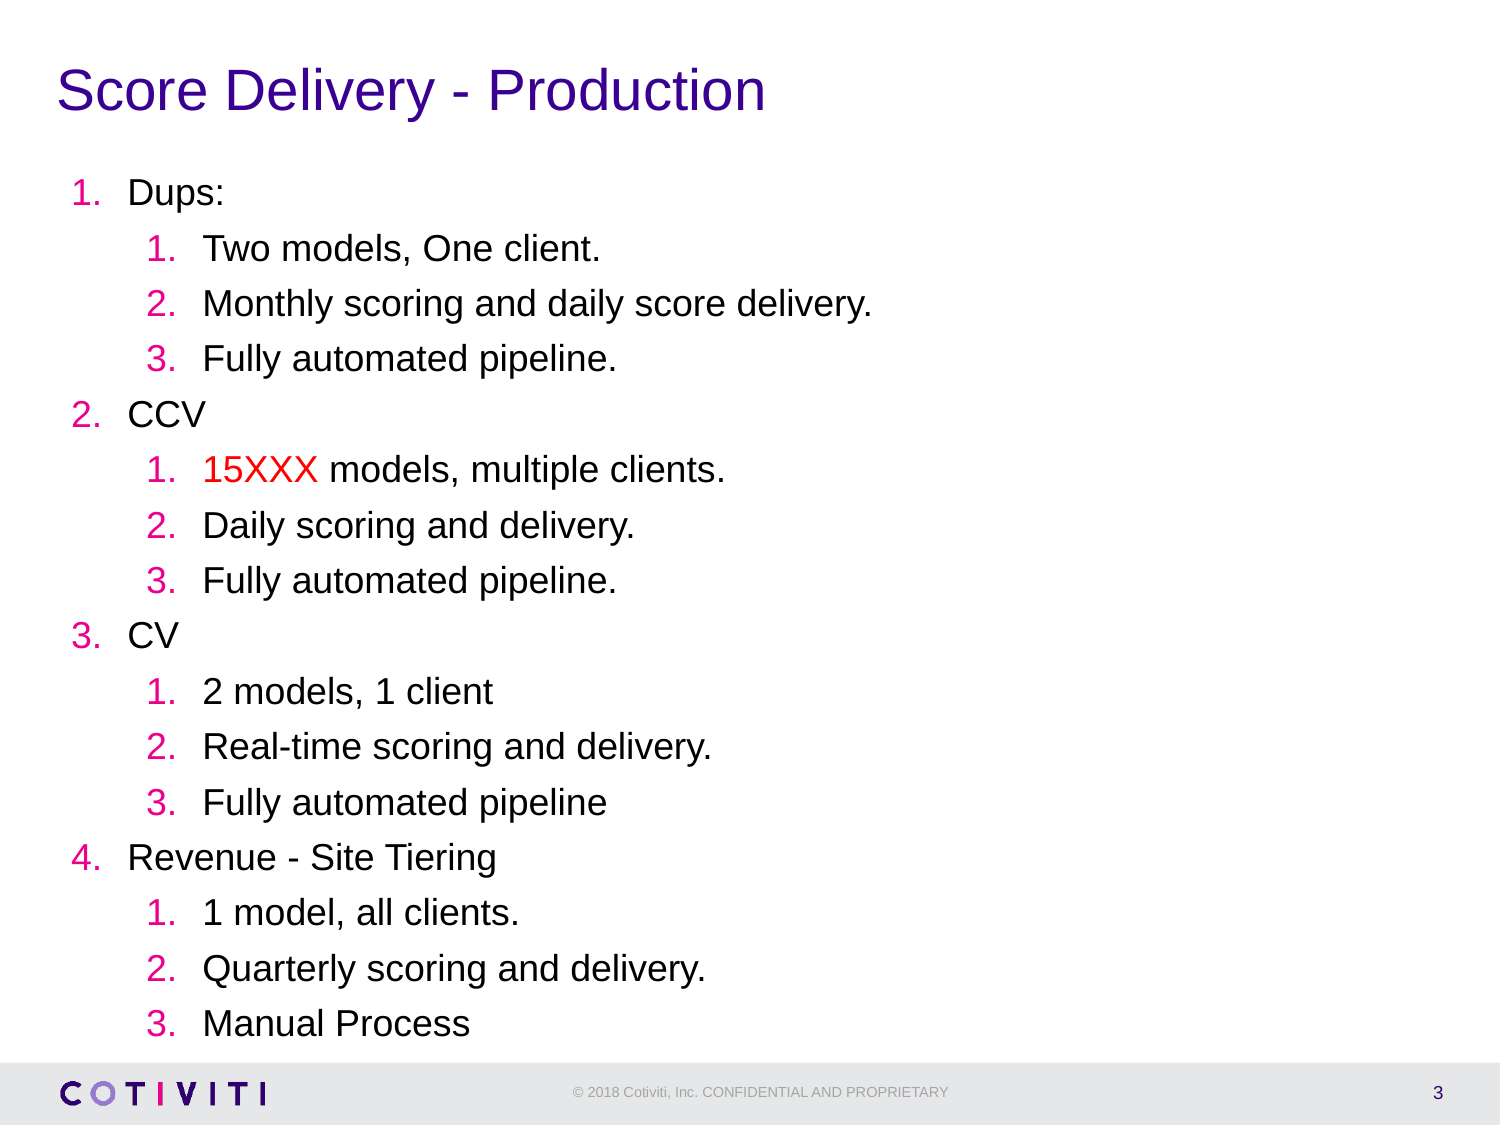

# Score Delivery - Production
Dups:
Two models, One client.
Monthly scoring and daily score delivery.
Fully automated pipeline.
CCV
15XXX models, multiple clients.
Daily scoring and delivery.
Fully automated pipeline.
CV
2 models, 1 client
Real-time scoring and delivery.
Fully automated pipeline
Revenue - Site Tiering
1 model, all clients.
Quarterly scoring and delivery.
Manual Process

3